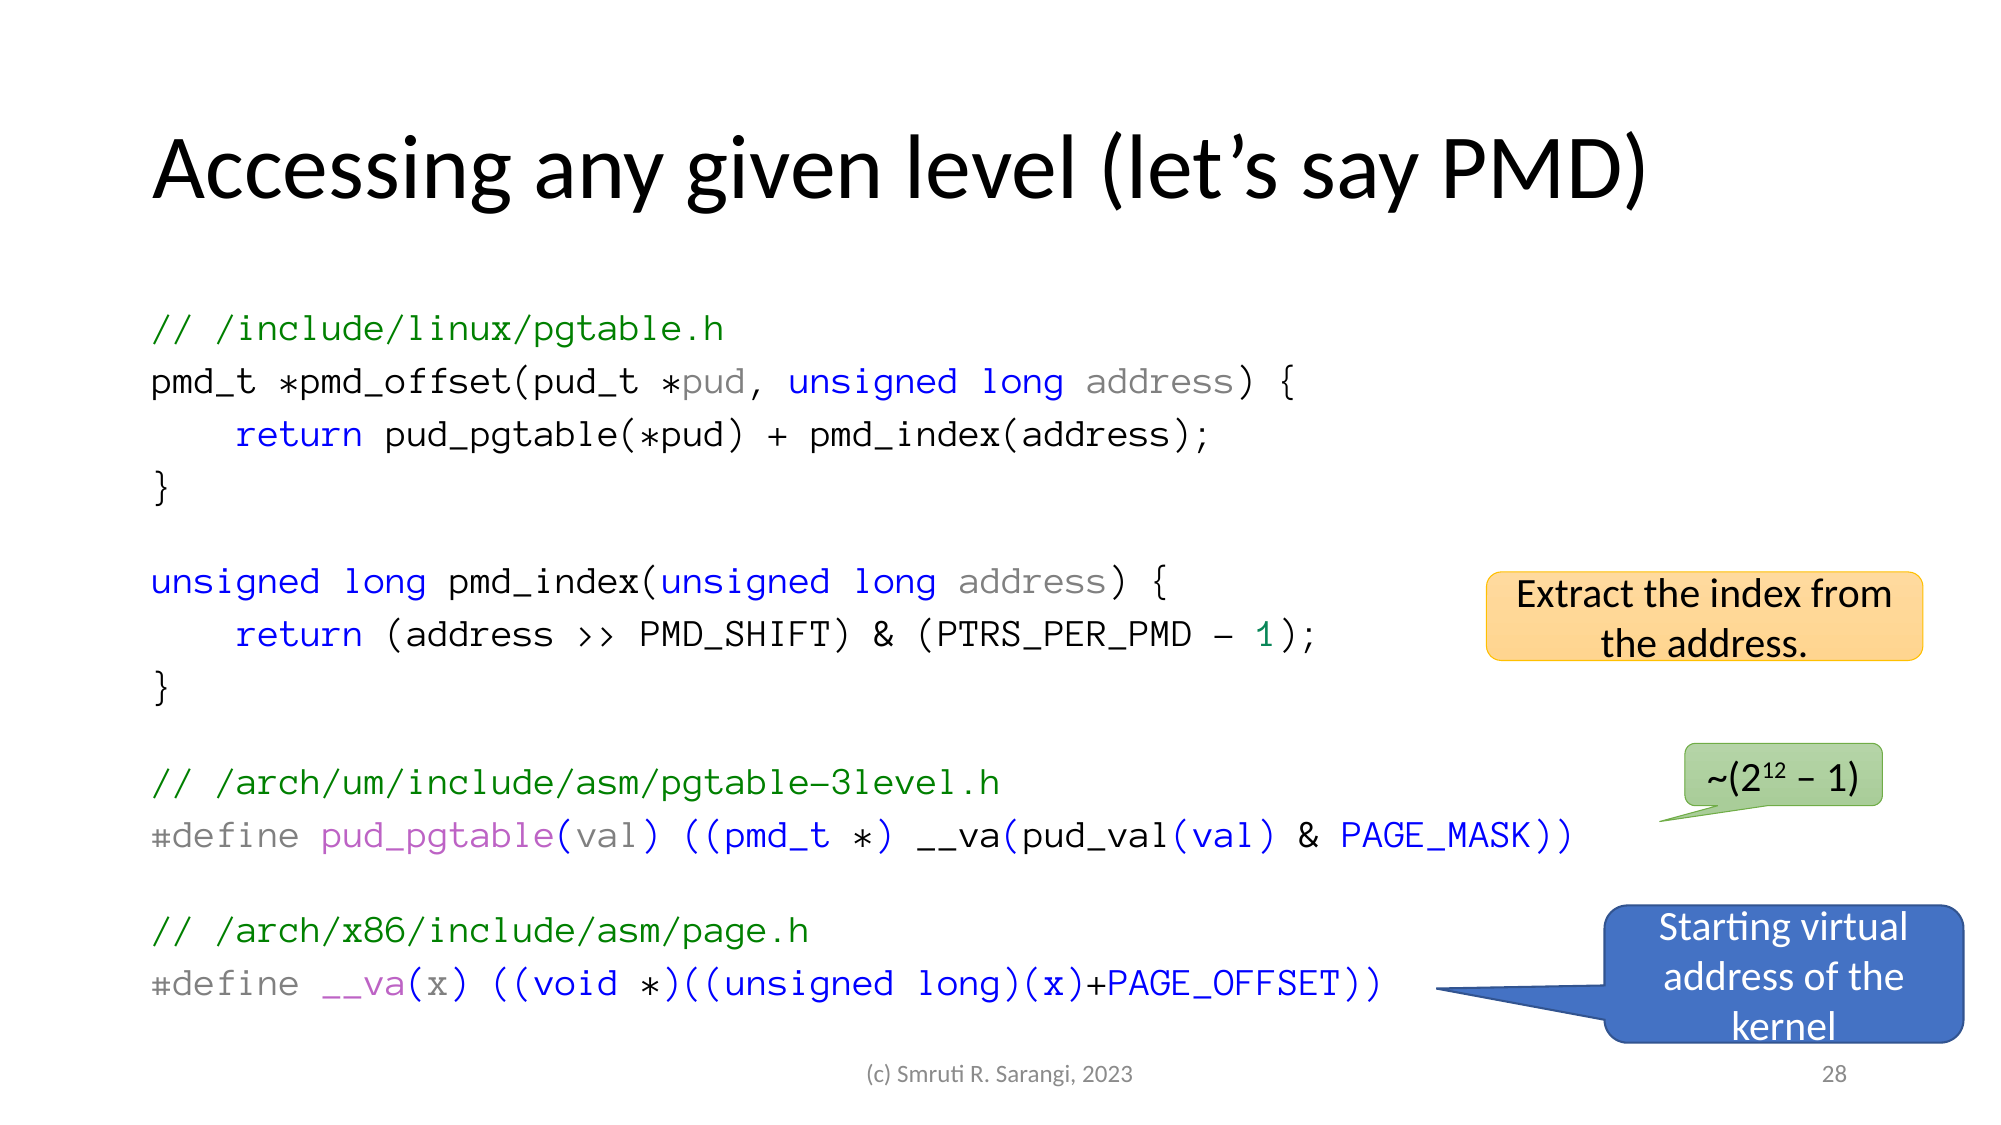

# Accessing any given level (let’s say PMD)
// /include/linux/pgtable.h
pmd_t *pmd_offset(pud_t *pud, unsigned long address) {
    return pud_pgtable(*pud) + pmd_index(address);
}
unsigned long pmd_index(unsigned long address) {
    return (address >> PMD_SHIFT) & (PTRS_PER_PMD - 1);
}
// /arch/um/include/asm/pgtable-3level.h
#define pud_pgtable(val) ((pmd_t *) __va(pud_val(val) & PAGE_MASK))
// /arch/x86/include/asm/page.h
#define __va(x) ((void *)((unsigned long)(x)+PAGE_OFFSET))

Extract the index from the address.
~(212 – 1)
Starting virtual address of the kernel
(c) Smruti R. Sarangi, 2023
28